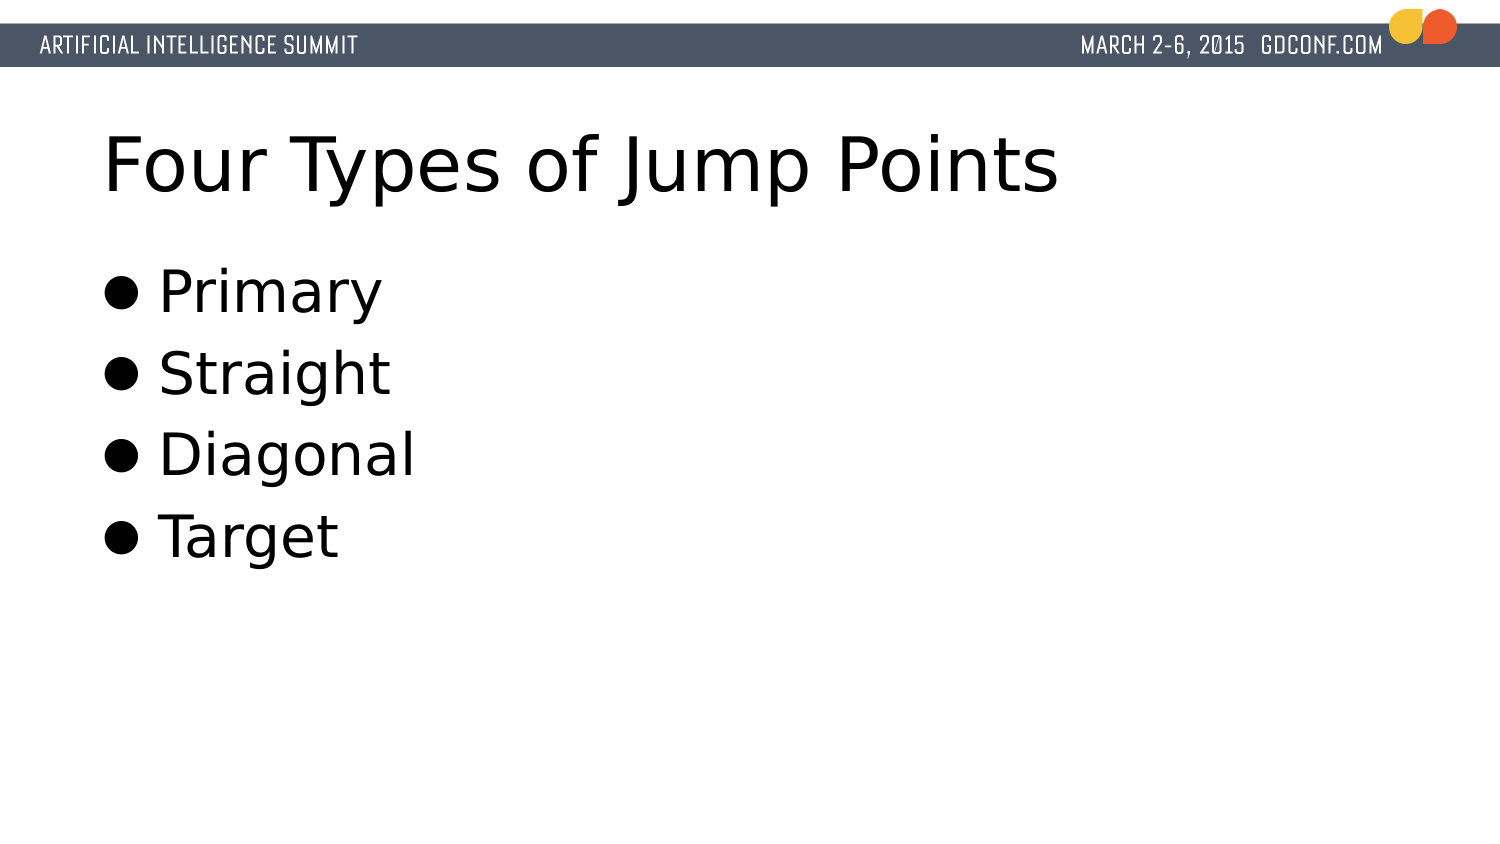

# Four Types of Jump Points
Primary
Straight
Diagonal
Target